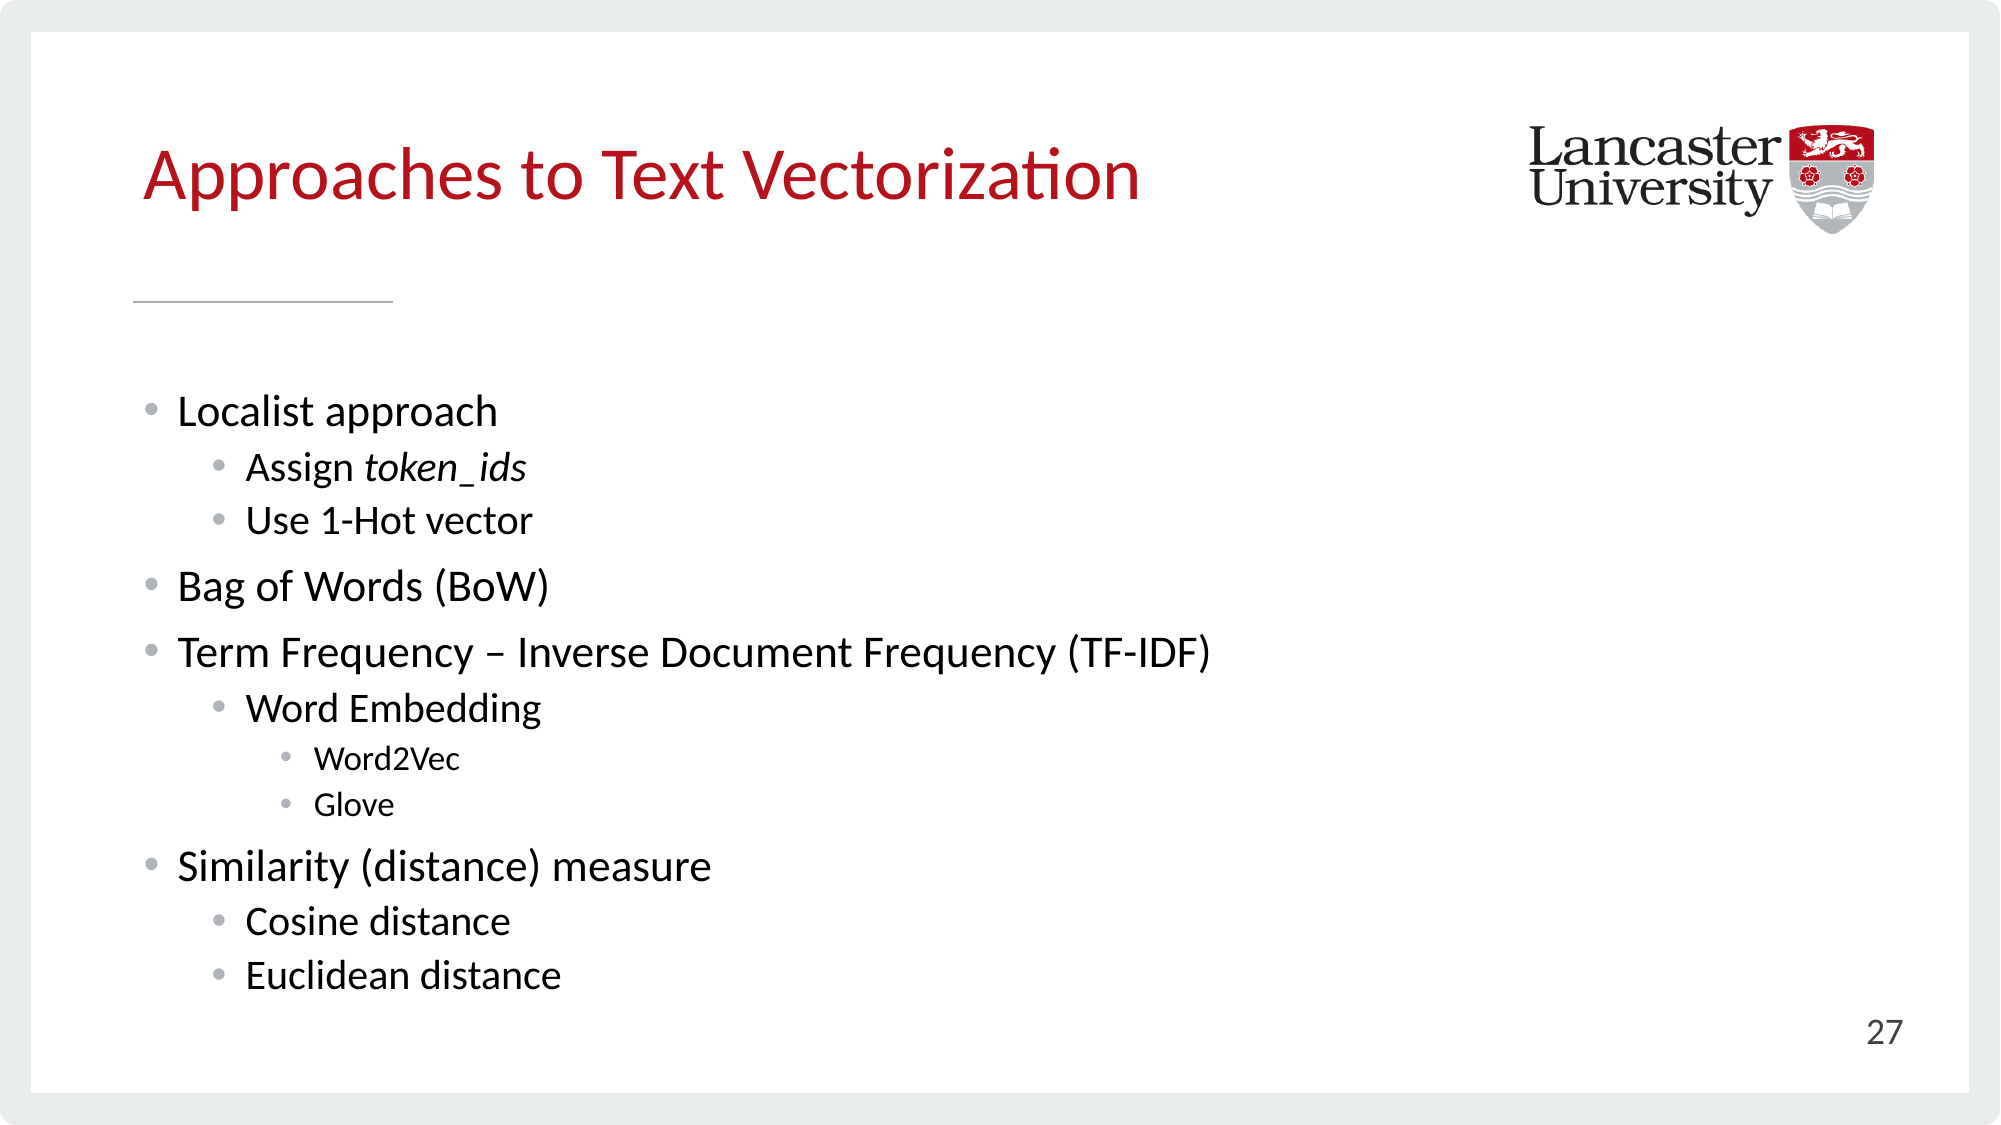

# Approaches to Text Vectorization
Localist approach
Assign token_ids
Use 1-Hot vector
Bag of Words (BoW)
Term Frequency – Inverse Document Frequency (TF-IDF)
Word Embedding
Word2Vec
Glove
Similarity (distance) measure
Cosine distance
Euclidean distance

27